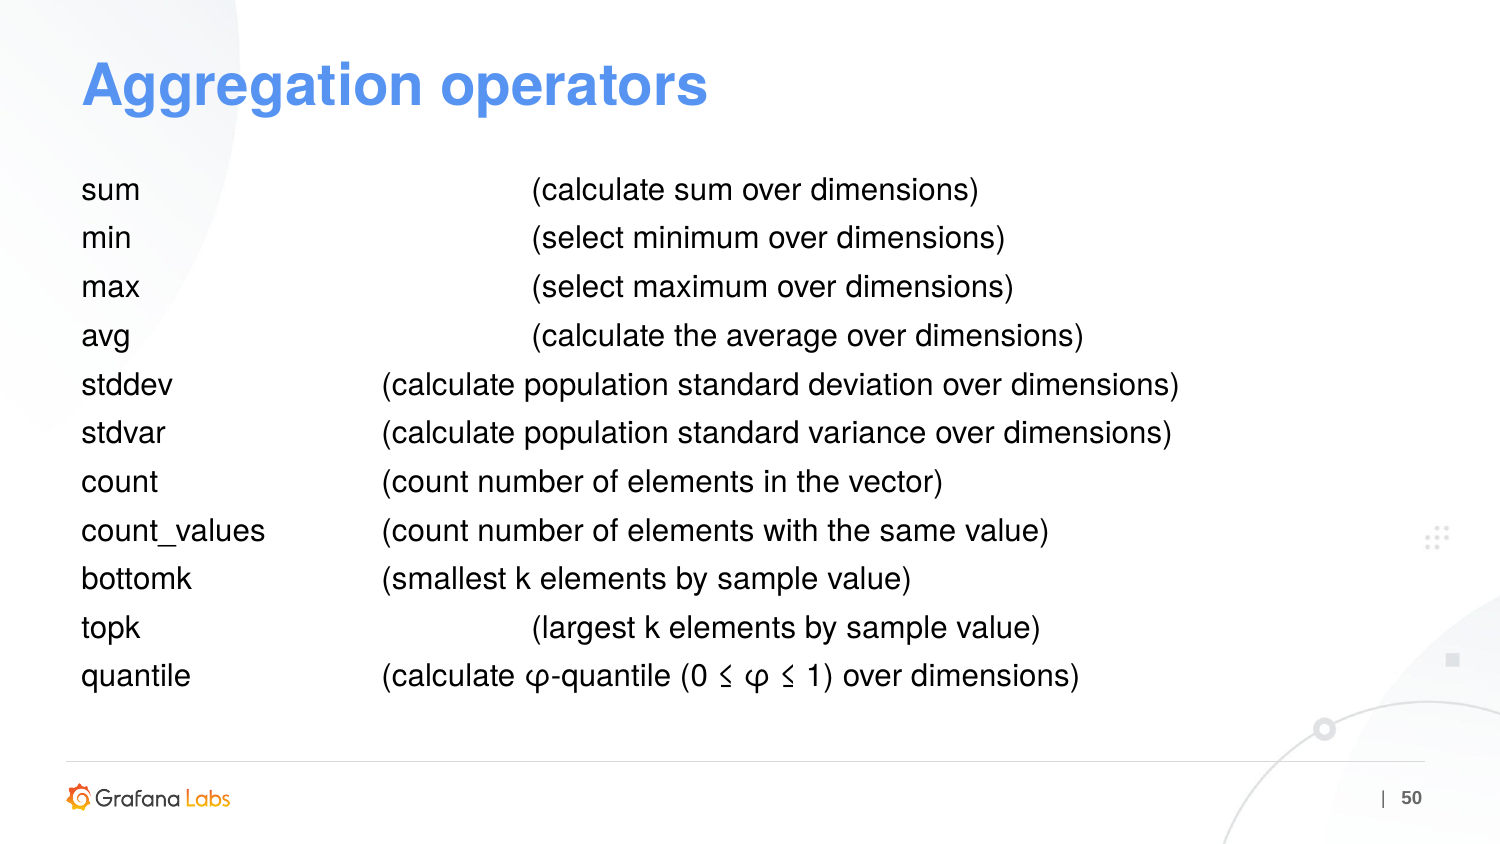

# Aggregation operators
sum			(calculate sum over dimensions)
min			(select minimum over dimensions)
max			(select maximum over dimensions)
avg			(calculate the average over dimensions)
stddev		(calculate population standard deviation over dimensions)
stdvar		(calculate population standard variance over dimensions)
count		(count number of elements in the vector)
count_values 	(count number of elements with the same value)
bottomk		(smallest k elements by sample value)
topk			(largest k elements by sample value)
quantile		(calculate φ-quantile (0 ≤ φ ≤ 1) over dimensions)

|   50